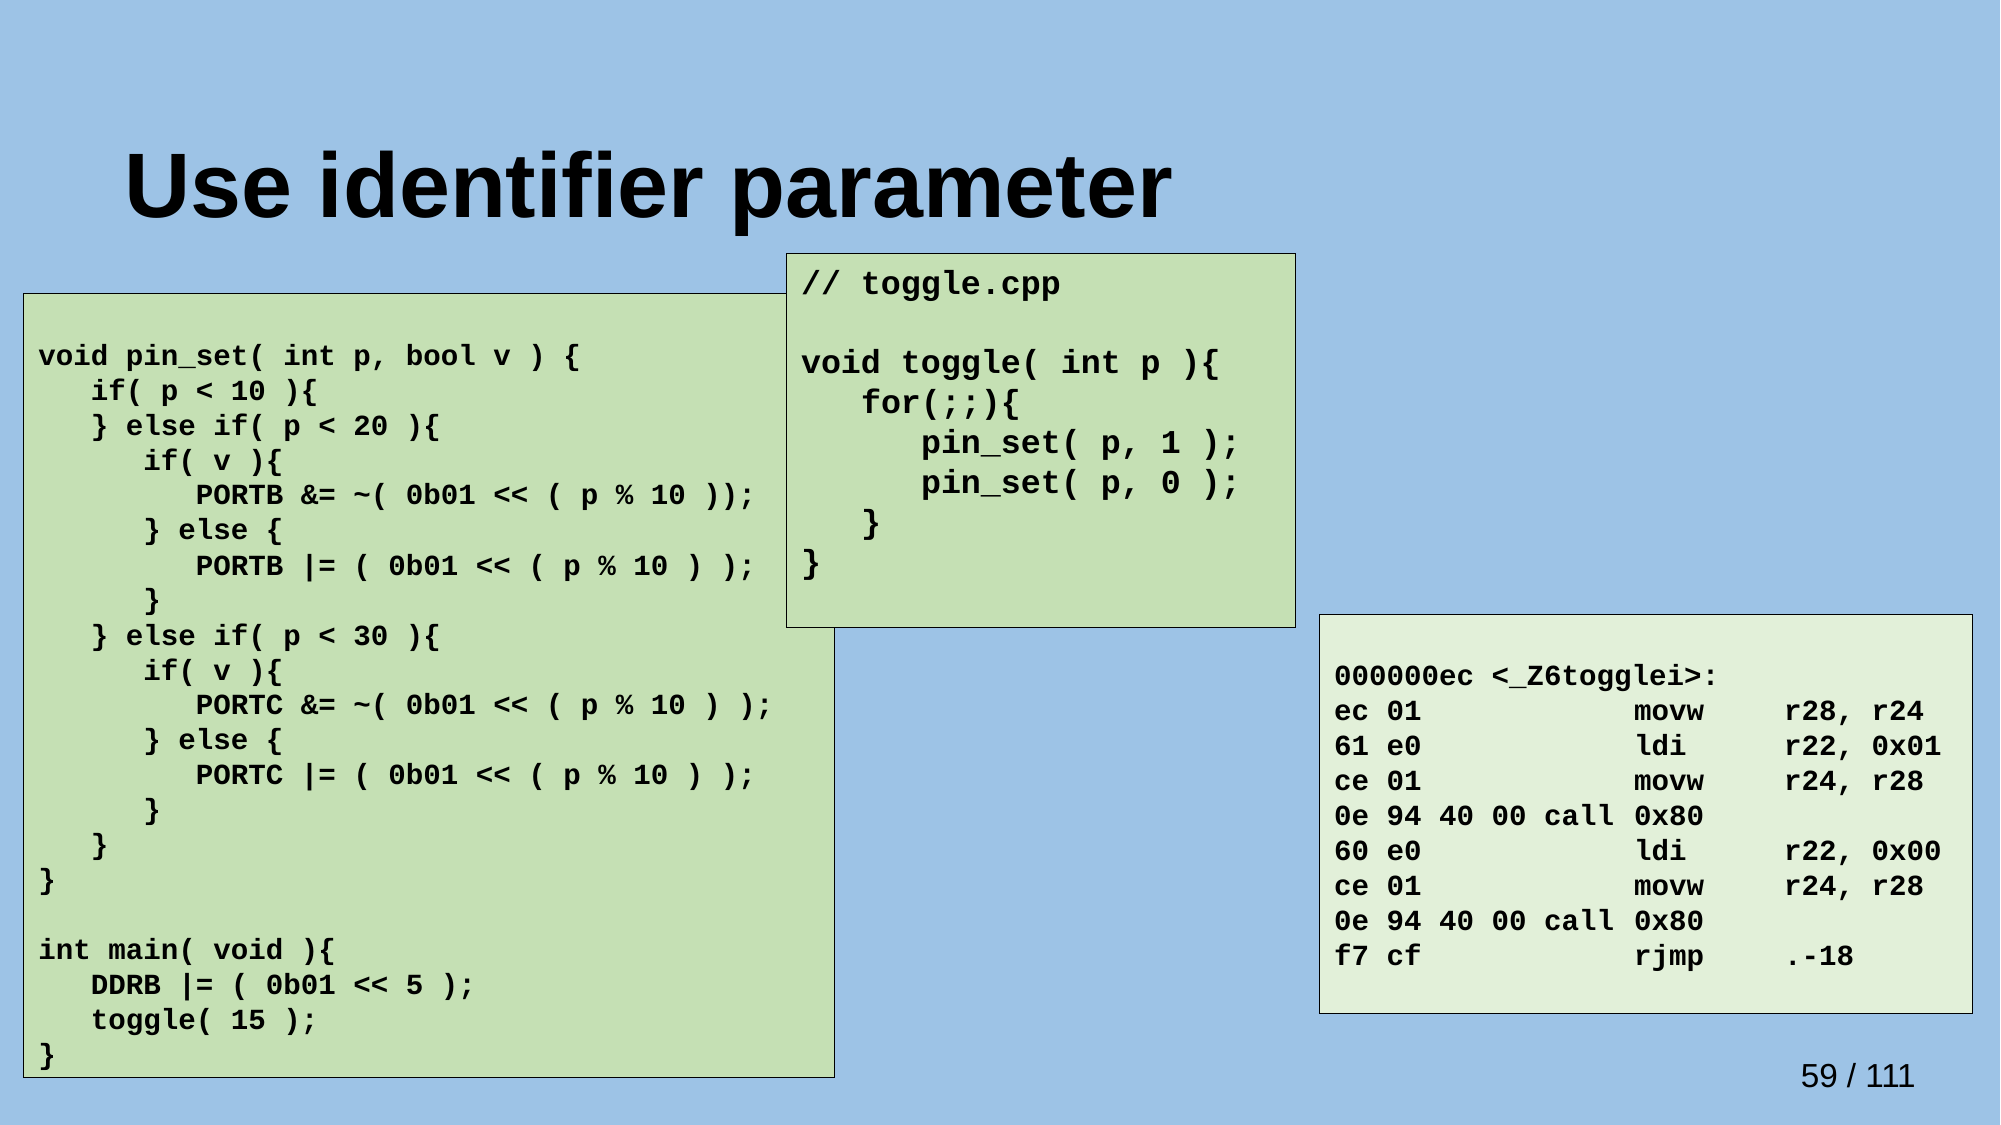

# Use identifier parameter
// toggle.cpp

void toggle( int p ){
   for(;;){
      pin_set( p, 1 );
      pin_set( p, 0 );
   }
}

void pin_set( int p, bool v ) {
   if( p < 10 ){
   } else if( p < 20 ){
      if( v ){
         PORTB &= ~( 0b01 << ( p % 10 ));
      } else {
         PORTB |= ( 0b01 << ( p % 10 ) );
      }
   } else if( p < 30 ){
      if( v ){
         PORTC &= ~( 0b01 << ( p % 10 ) );
      } else {
         PORTC |= ( 0b01 << ( p % 10 ) );
      }
   }
}

int main( void ){
   DDRB |= ( 0b01 << 5 );
   toggle( 15 );
}

000000ec <_Z6togglei>:
ec 01     	movw	r28, r24
61 e0     	ldi	r22, 0x01
ce 01      	movw	r24, r28
0e 94 40 00 call	0x80
60 e0     	ldi	r22, 0x00
ce 01      	movw	r24, r28
0e 94 40 00 call	0x80
f7 cf      	rjmp	.-18